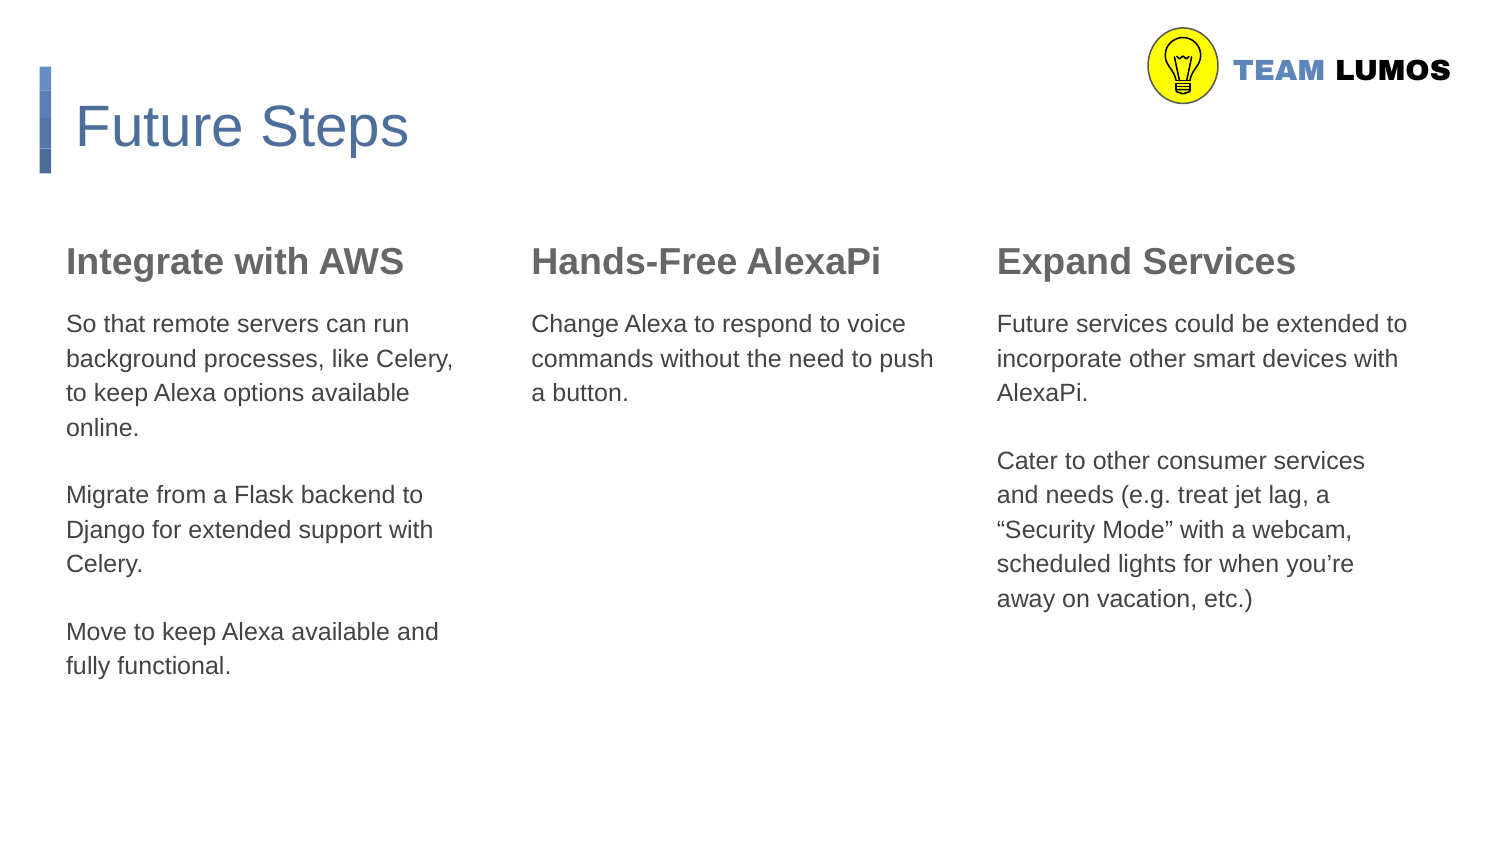

TEAM LUMOS

# Future Steps
Integrate with AWS
Hands-Free AlexaPi
Expand Services
So that remote servers can run background processes, like Celery,  to keep Alexa options available online.
Migrate from a Flask backend to Django for extended support with Celery.
Move to keep Alexa available and fully functional.
Change Alexa to respond to voice commands without the need to push a button.
Future services could be extended to incorporate other smart devices with AlexaPi.
Cater to other consumer services and needs (e.g. treat jet lag, a “Security Mode” with a webcam, scheduled lights for when you’re away on vacation, etc.)